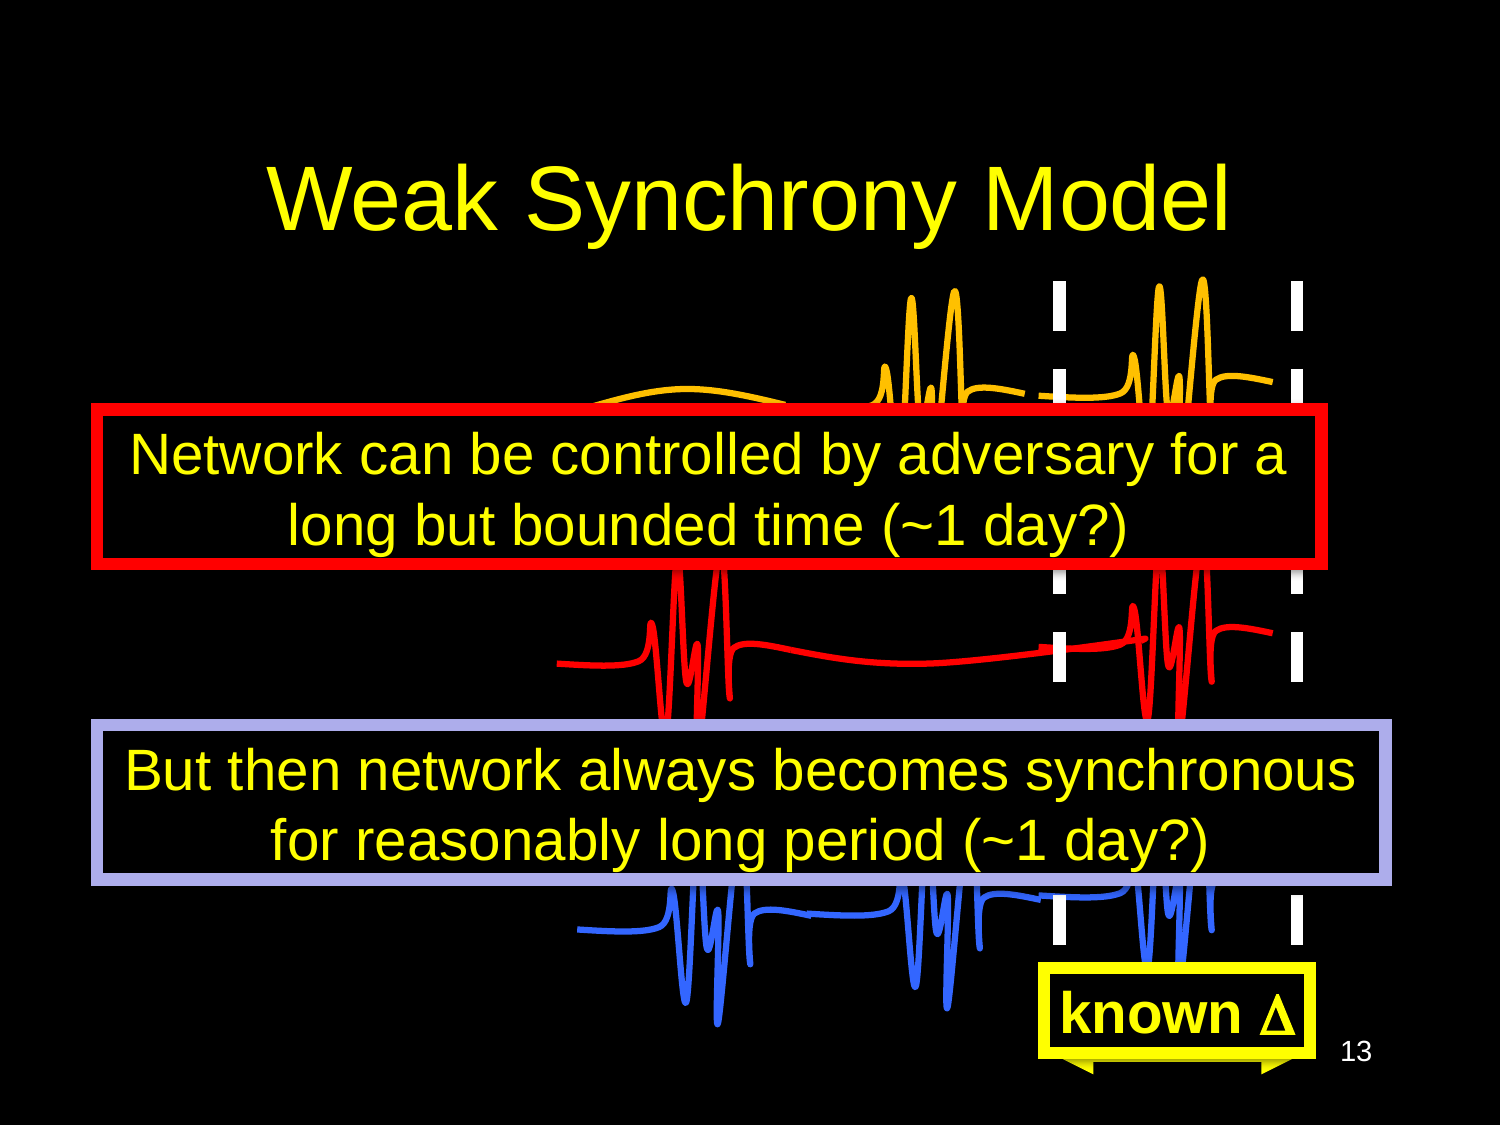

# Weak Synchrony Model

Network can be controlled by adversary for a long but bounded time (~1 day?)

But then network always becomes synchronous for reasonably long period (~1 day?)

known Δ
13